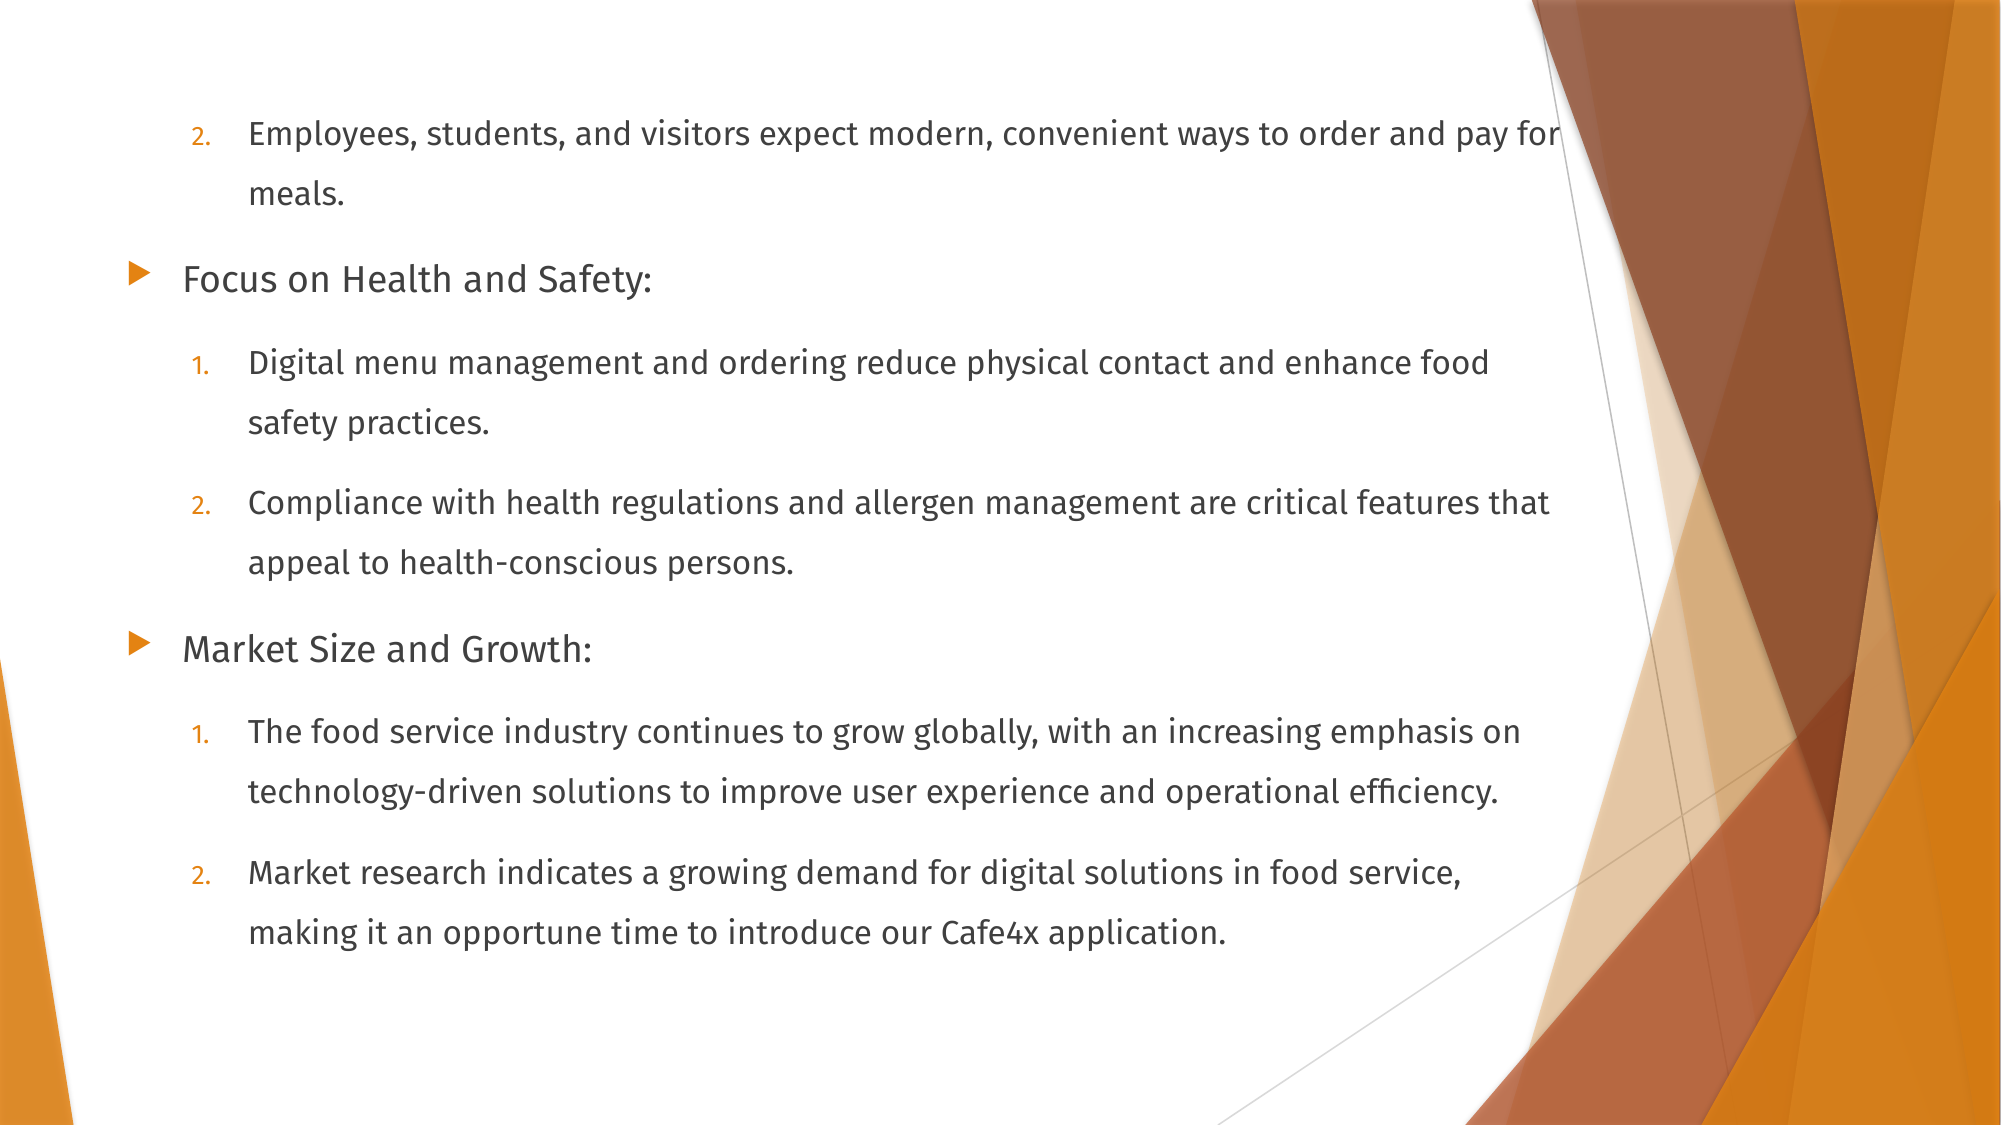

Employees, students, and visitors expect modern, convenient ways to order and pay for meals.
Focus on Health and Safety:
Digital menu management and ordering reduce physical contact and enhance food safety practices.
Compliance with health regulations and allergen management are critical features that appeal to health-conscious persons.
Market Size and Growth:
The food service industry continues to grow globally, with an increasing emphasis on technology-driven solutions to improve user experience and operational efficiency.
Market research indicates a growing demand for digital solutions in food service, making it an opportune time to introduce our Cafe4x application.